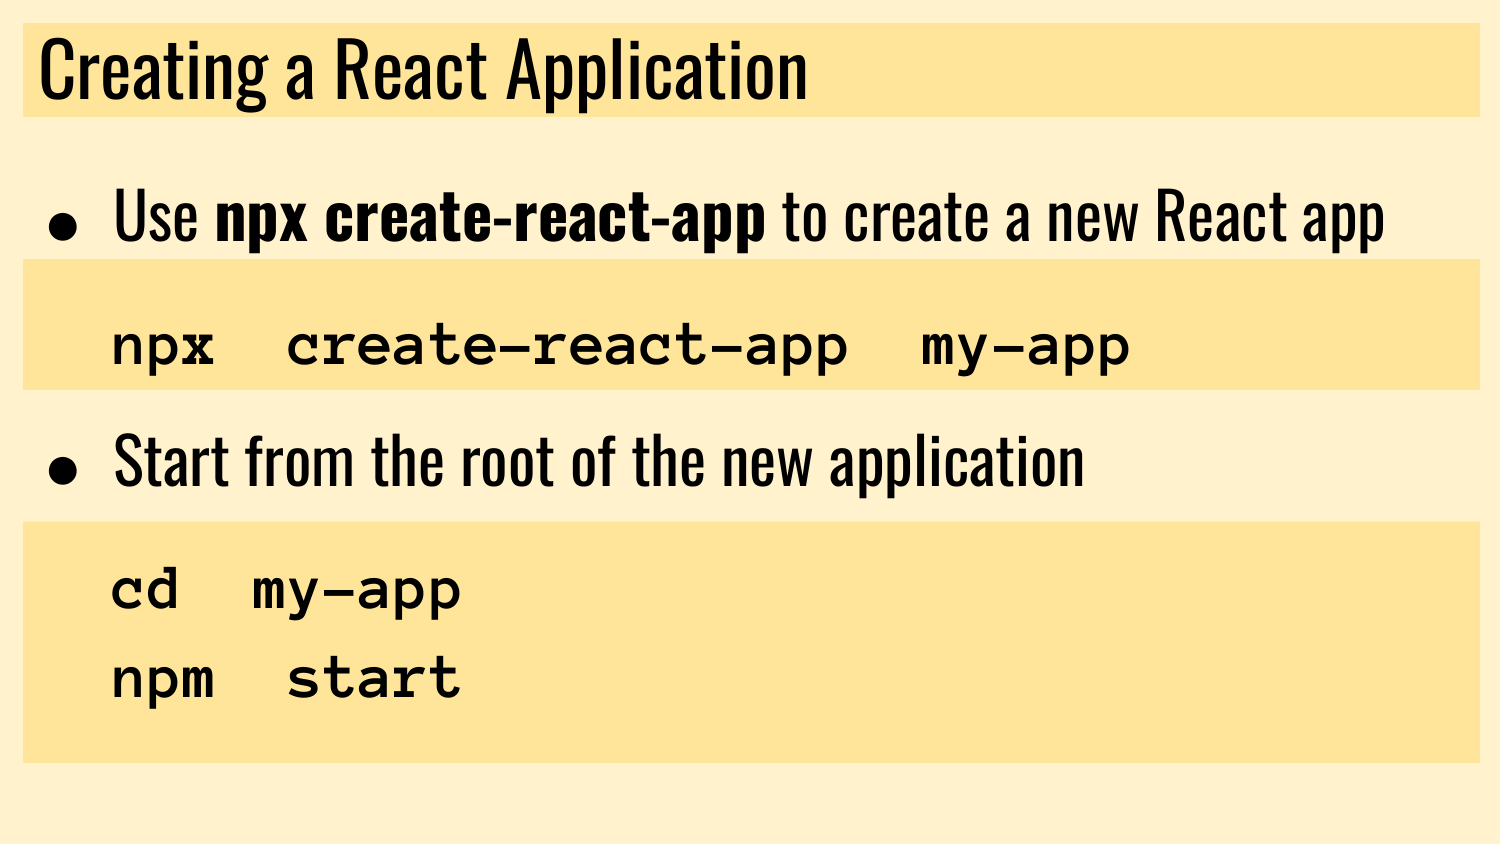

# Creating a React Application
Use npx create-react-app to create a new React app
npx  create-react-app  my-app
Start from the root of the new application
cd  my-app
npm  start